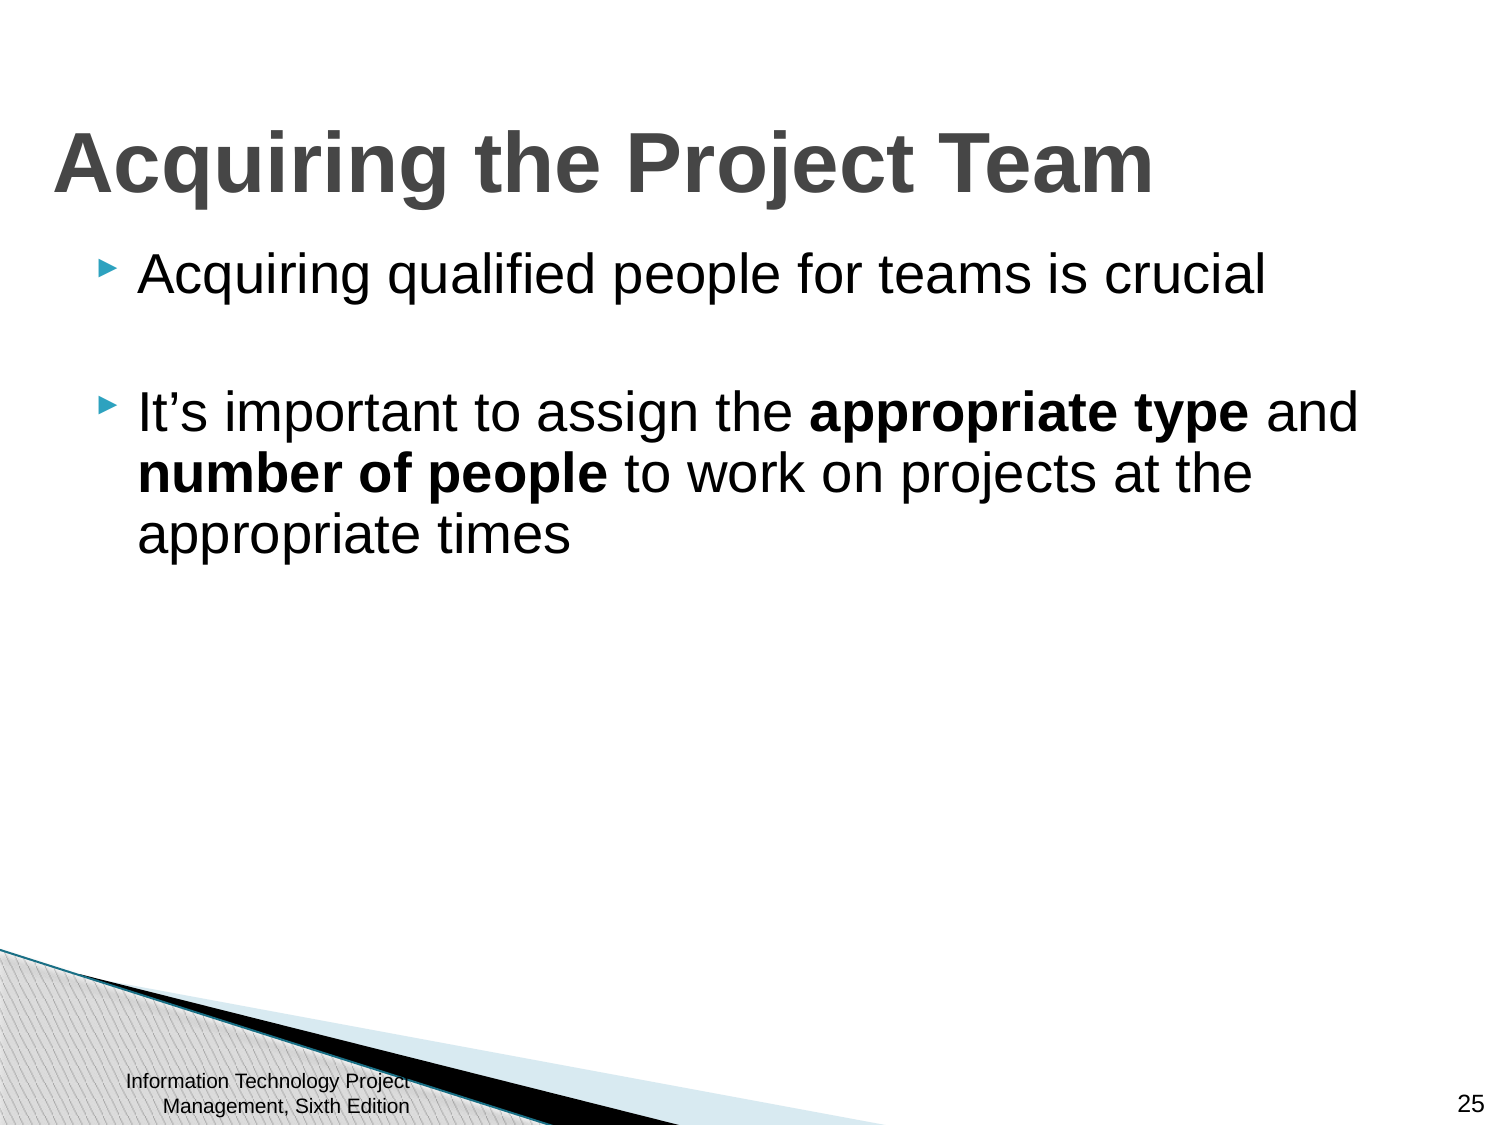

# Acquiring the Project Team
Acquiring qualified people for teams is crucial

It’s important to assign the appropriate type and number of people to work on projects at the appropriate times
Information Technology Project Management, Sixth Edition
25